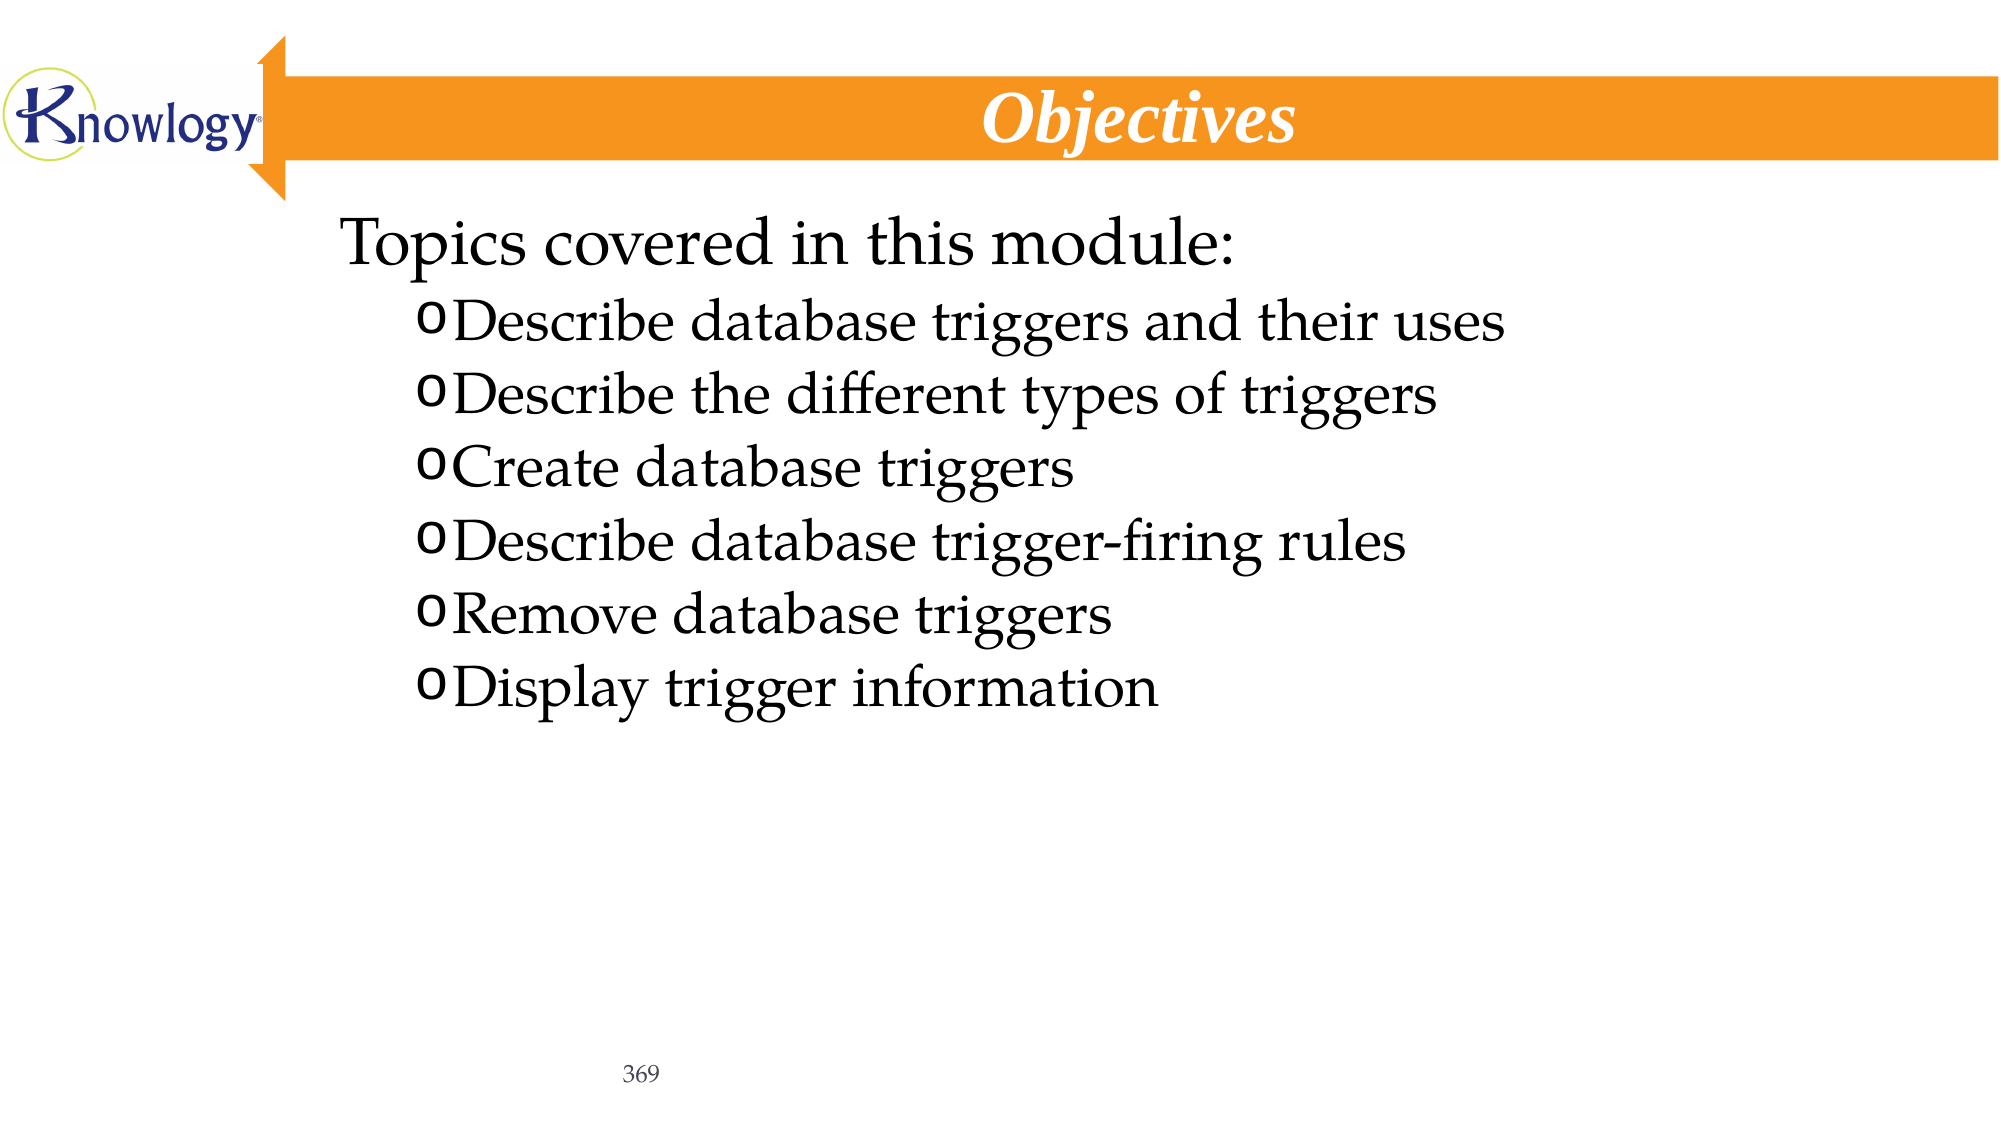

# Objectives
Topics covered in this module:
Describe database triggers and their uses
Describe the different types of triggers
Create database triggers
Describe database trigger-firing rules
Remove database triggers
Display trigger information
369